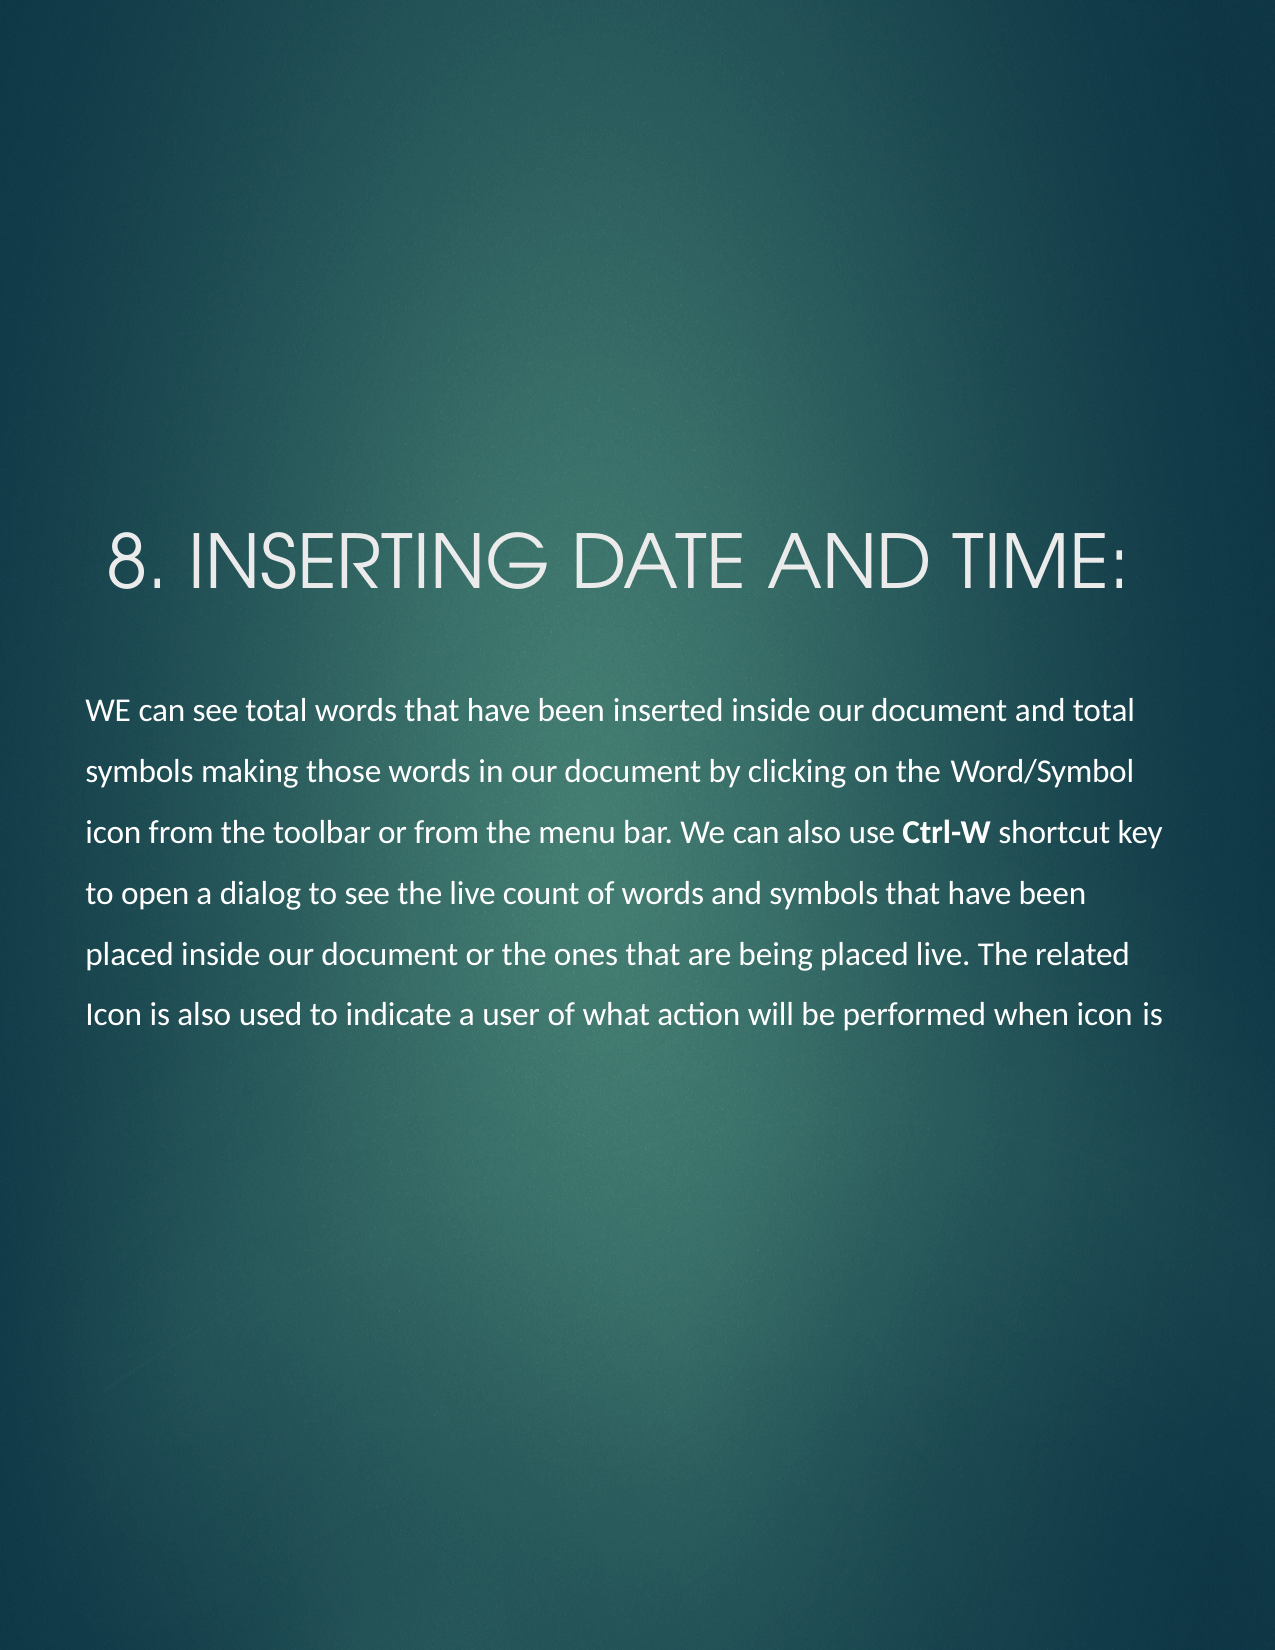

8. INSERTING DATE AND TIME:
WE can see total words that have been inserted inside our document and total  symbols making those words in our document by clicking on the Word/Symbol
icon from the toolbar or from the menu bar. We can also use Ctrl-W shortcut key  to open a dialog to see the live count of words and symbols that have been  placed inside our document or the ones that are being placed live. The related  Icon is also used to indicate a user of what action will be performed when icon is